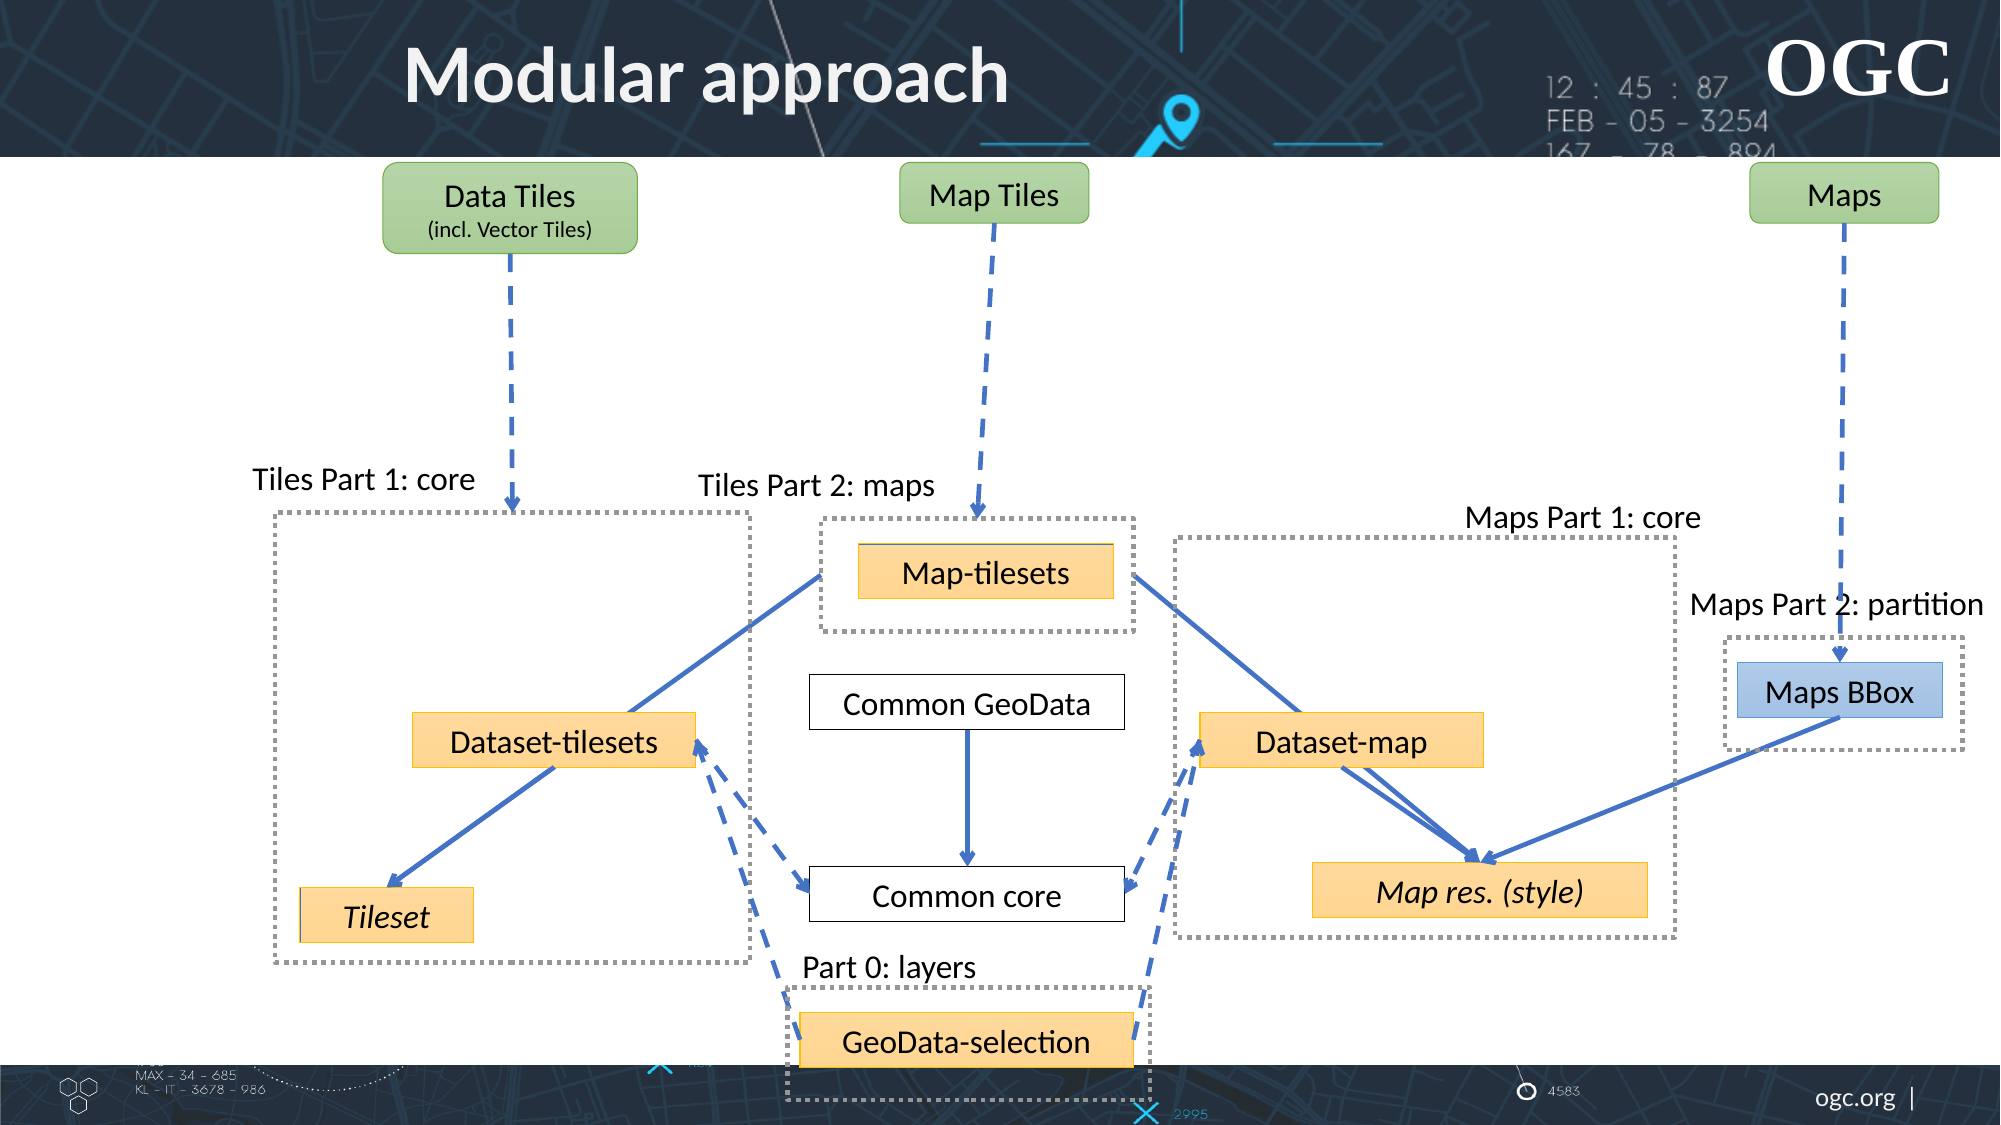

# Modular approach
Map Tiles
Maps
Data Tiles
(incl. Vector Tiles)
Tiles Part 1: core
Tiles Part 2: maps

Map-tilesets
Maps Part 1: core

Maps Part 2: partition

Maps BBox
Common GeoData
Dataset-tilesets
Dataset-map
Map res. (style)
Common core
Tileset
Part 0: layers

GeoData-selection